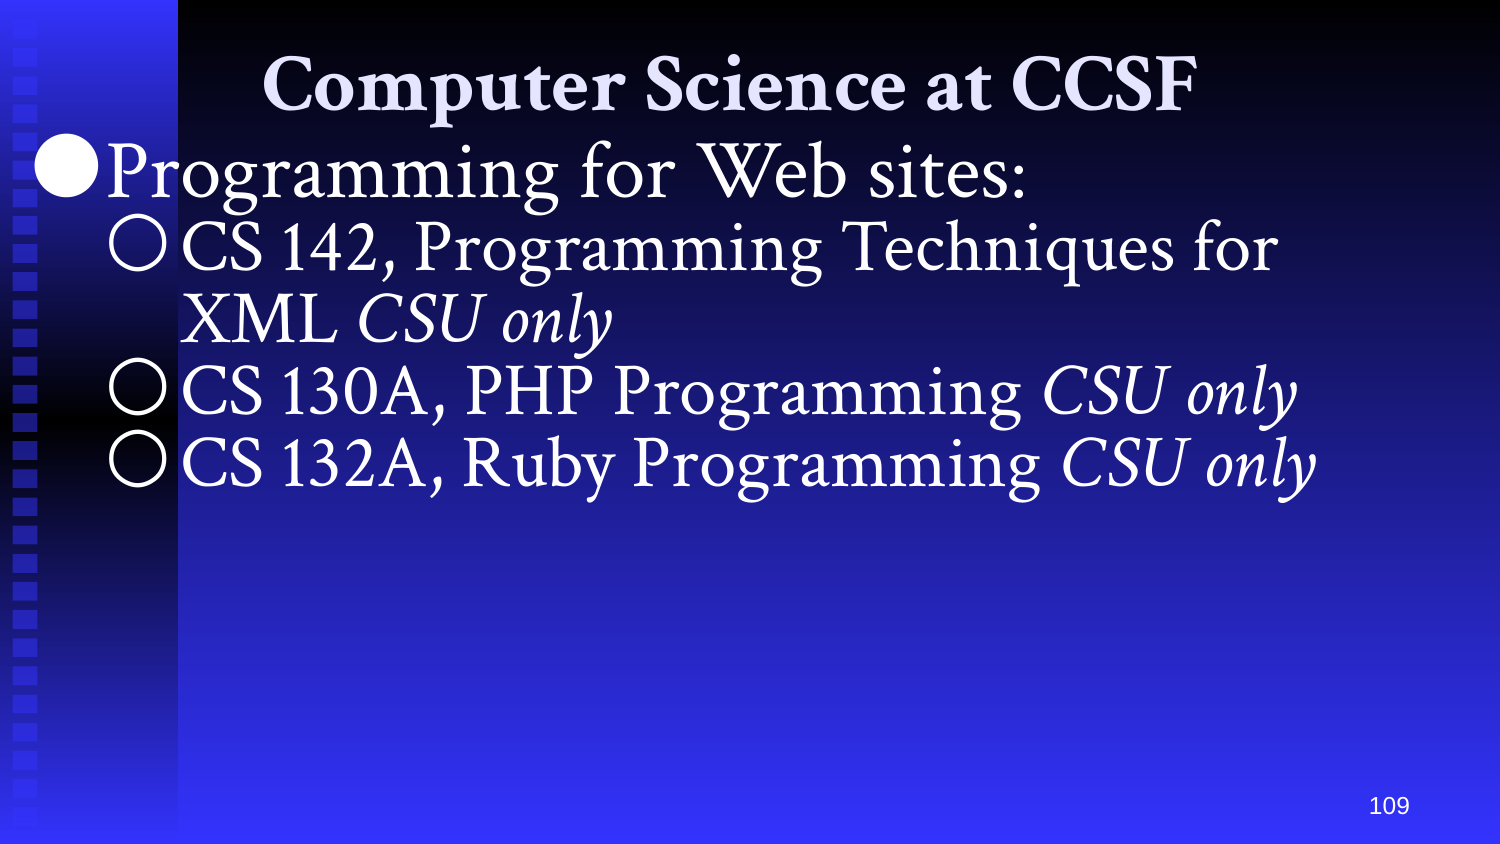

Computer Science at CCSF

Programming for Web sites:
CS 142, Programming Techniques for XML CSU only
CS 130A, PHP Programming CSU only
CS 132A, Ruby Programming CSU only
109